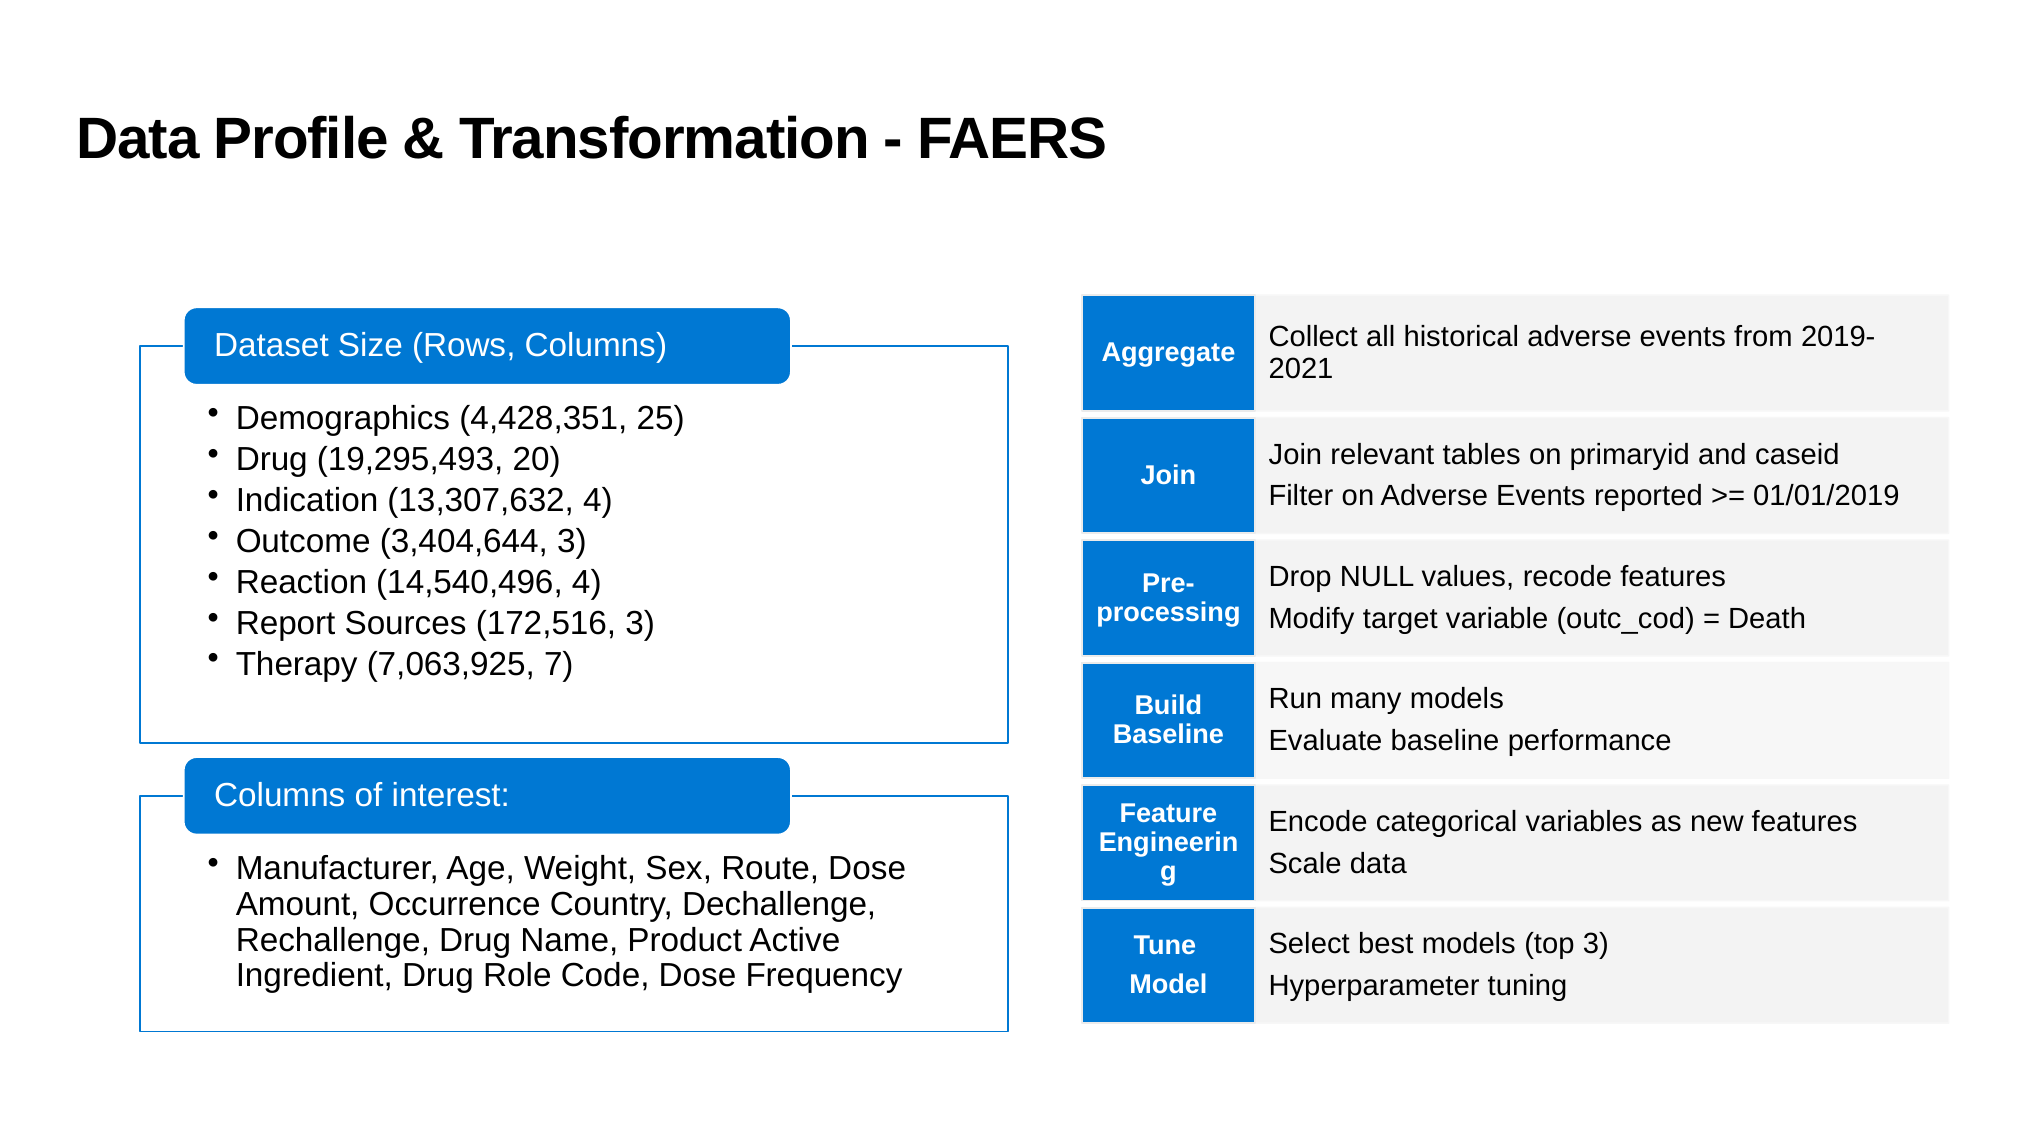

# Data Profile & Transformation - FAERS
Collect all historical adverse events from 2019-2021
Aggregate
Join relevant tables on primaryid and caseid
Filter on Adverse Events reported >= 01/01/2019
Join
Drop NULL values, recode features
Modify target variable (outc_cod) = Death
Pre-processing
Run many models
Evaluate baseline performance
Build Baseline
Encode categorical variables as new features
Scale data
Feature Engineering
Select best models (top 3)
Hyperparameter tuning
Tune
Model
Demographics (4,428,351, 25)
Drug (19,295,493, 20)
Indication (13,307,632, 4)
Outcome (3,404,644, 3)
Reaction (14,540,496, 4)
Report Sources (172,516, 3)
Therapy (7,063,925, 7)
Dataset Size (Rows, Columns)
Manufacturer, Age, Weight, Sex, Route, Dose Amount, Occurrence Country, Dechallenge, Rechallenge, Drug Name, Product Active Ingredient, Drug Role Code, Dose Frequency
Columns of interest: